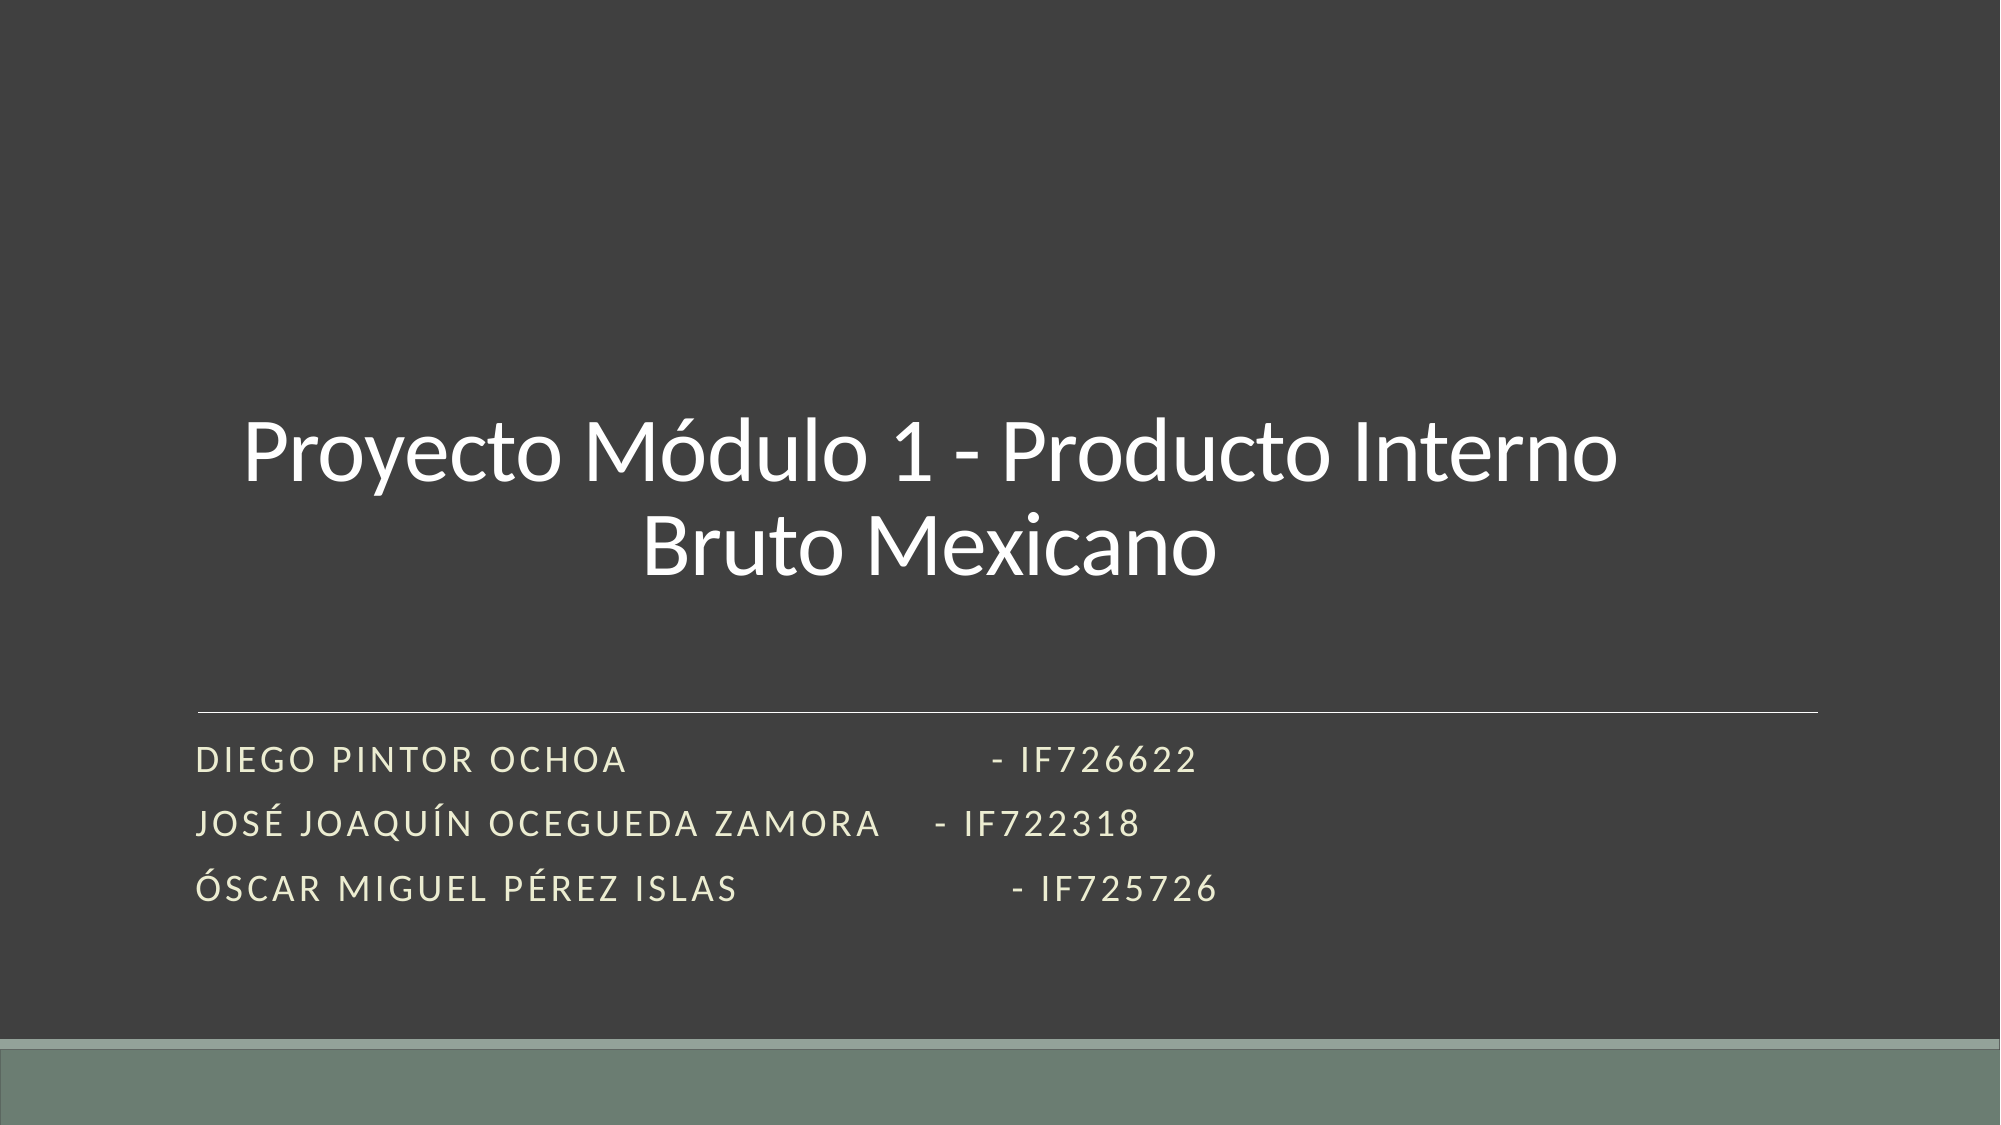

# Proyecto Módulo 1 - Producto Interno Bruto Mexicano
Diego Pintor Ochoa                            - IF726622
José Joaquín Ocegueda Zamora    - if722318
Óscar Miguel Pérez islas                     - IF725726